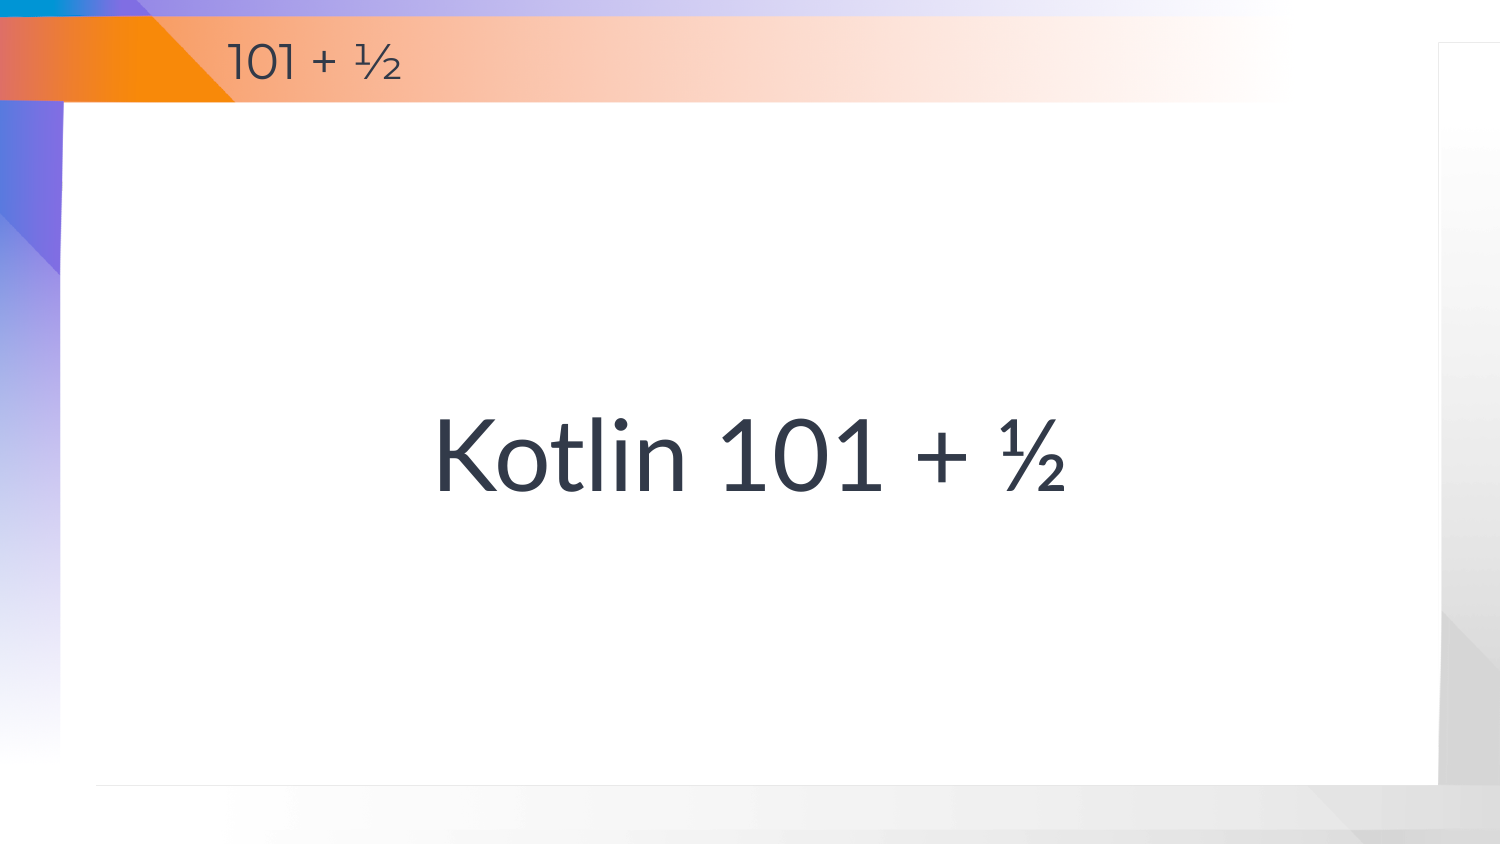

# 101 + ½
Kotlin 101 + ½